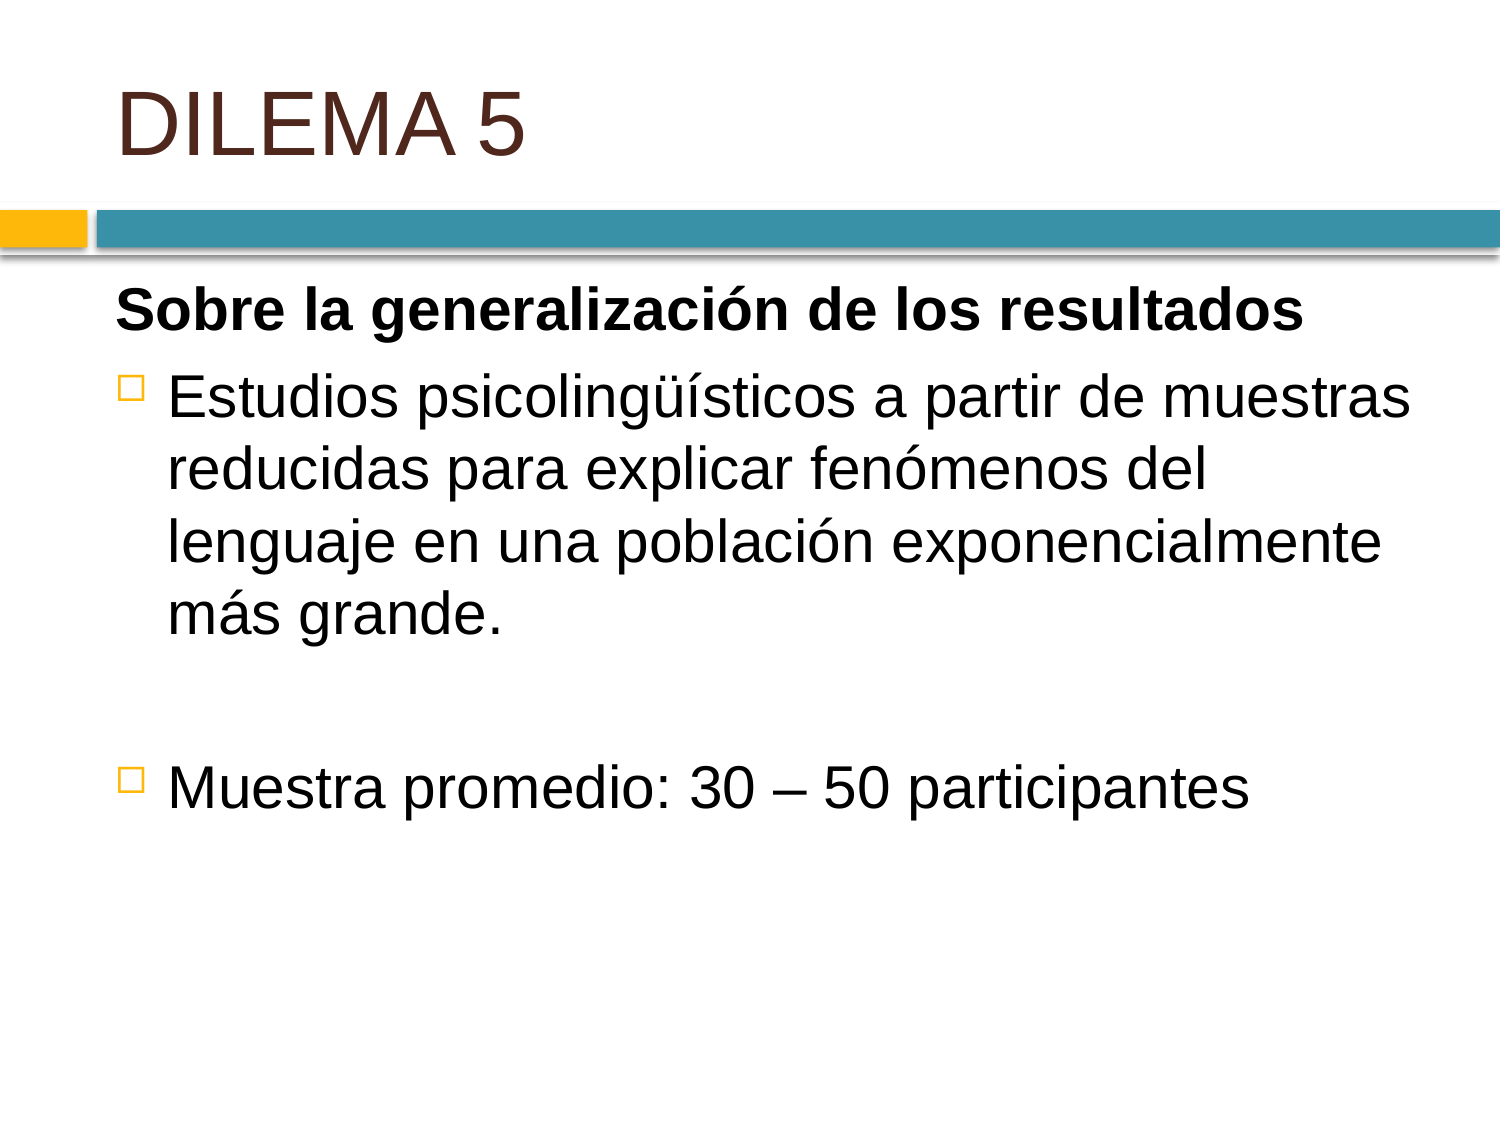

# DILEMA 5
Sobre la generalización de los resultados
Estudios psicolingüísticos a partir de muestras reducidas para explicar fenómenos del lenguaje en una población exponencialmente más grande.

Muestra promedio: 30 – 50 participantes